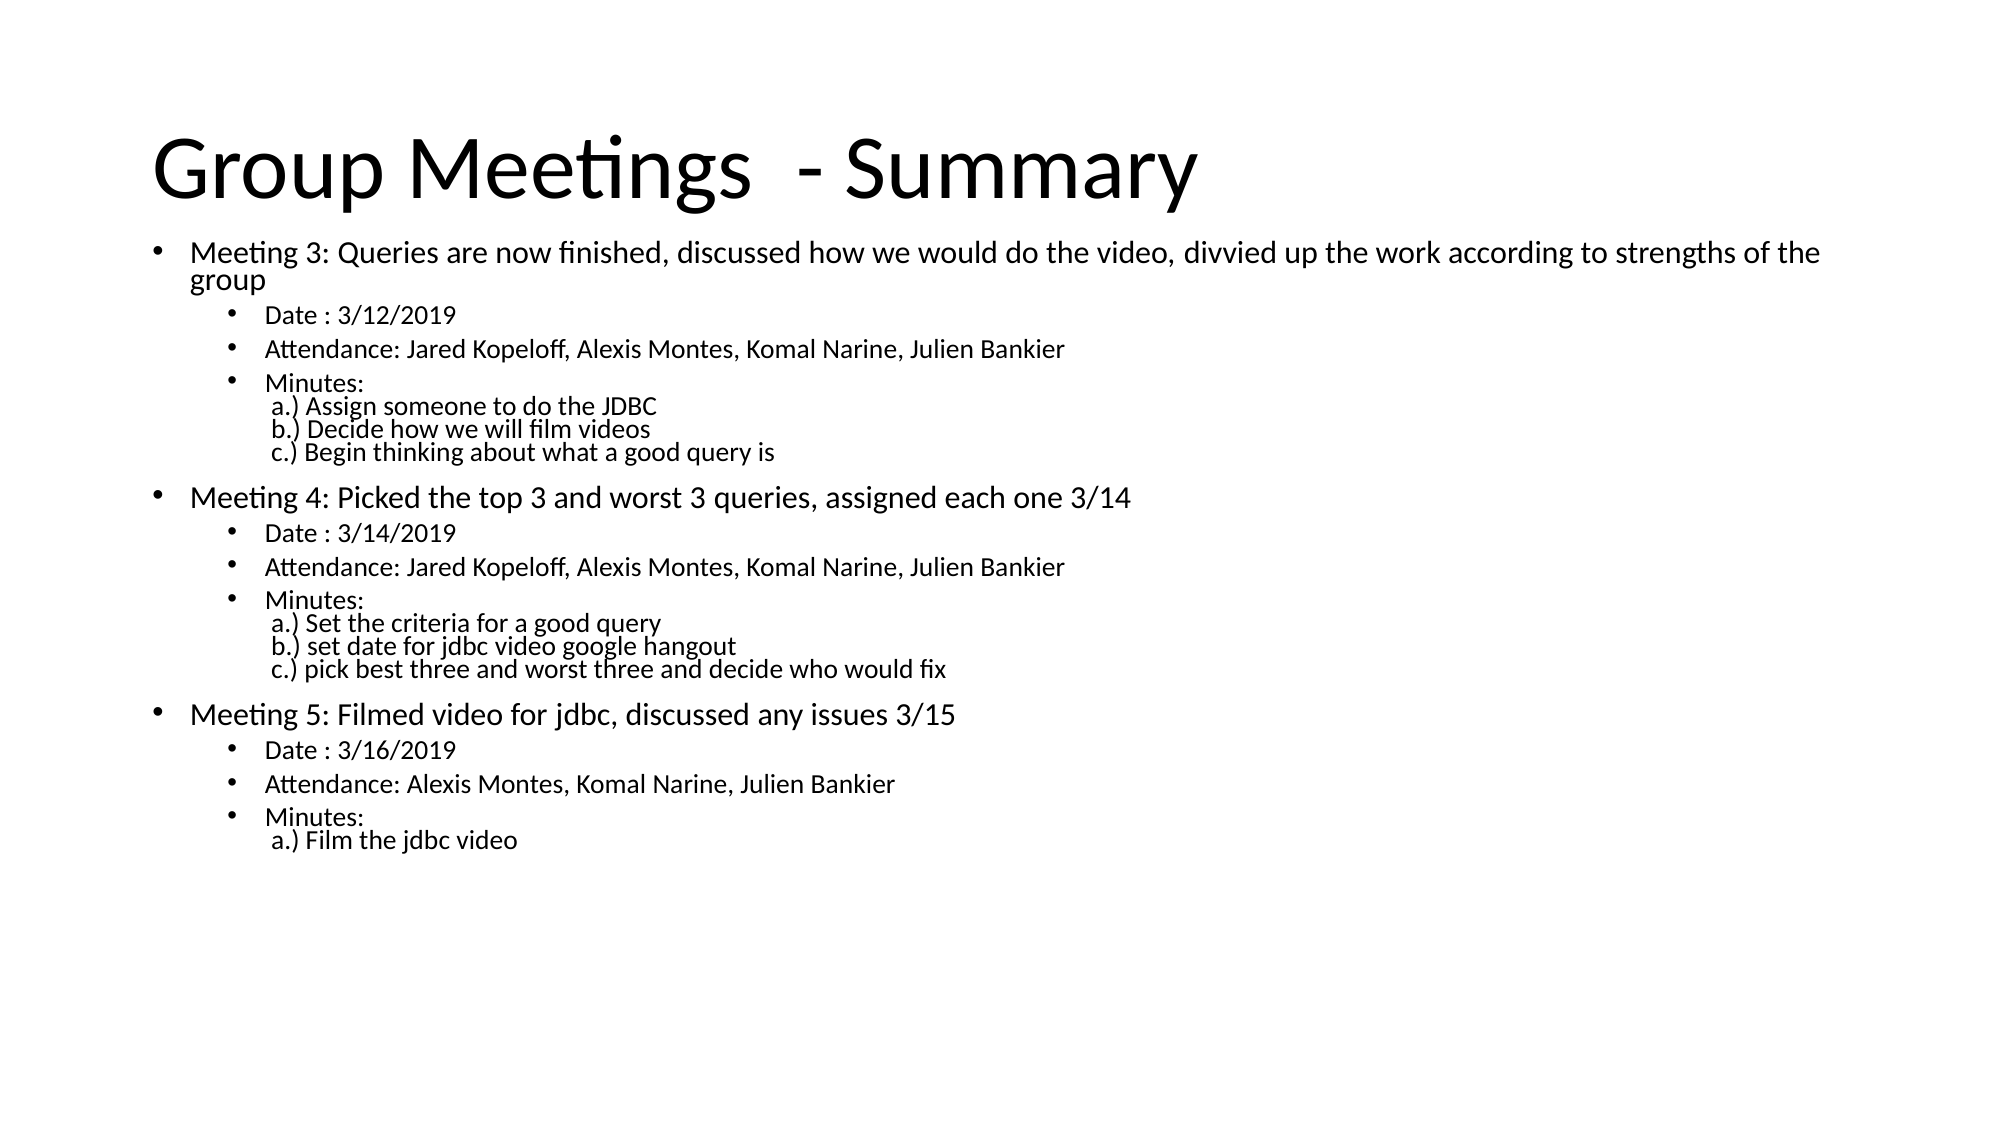

# Group Meetings  - Summary
Meeting 3: Queries are now finished, discussed how we would do the video, divvied up the work according to strengths of the group
Date : 3/12/2019
Attendance: Jared Kopeloff, Alexis Montes, Komal Narine, Julien Bankier
Minutes:
 a.) Assign someone to do the JDBC
 b.) Decide how we will film videos
 c.) Begin thinking about what a good query is
Meeting 4: Picked the top 3 and worst 3 queries, assigned each one 3/14
Date : 3/14/2019
Attendance: Jared Kopeloff, Alexis Montes, Komal Narine, Julien Bankier
Minutes:
 a.) Set the criteria for a good query
 b.) set date for jdbc video google hangout
 c.) pick best three and worst three and decide who would fix
Meeting 5: Filmed video for jdbc, discussed any issues 3/15
Date : 3/16/2019
Attendance: Alexis Montes, Komal Narine, Julien Bankier
Minutes:
 a.) Film the jdbc video